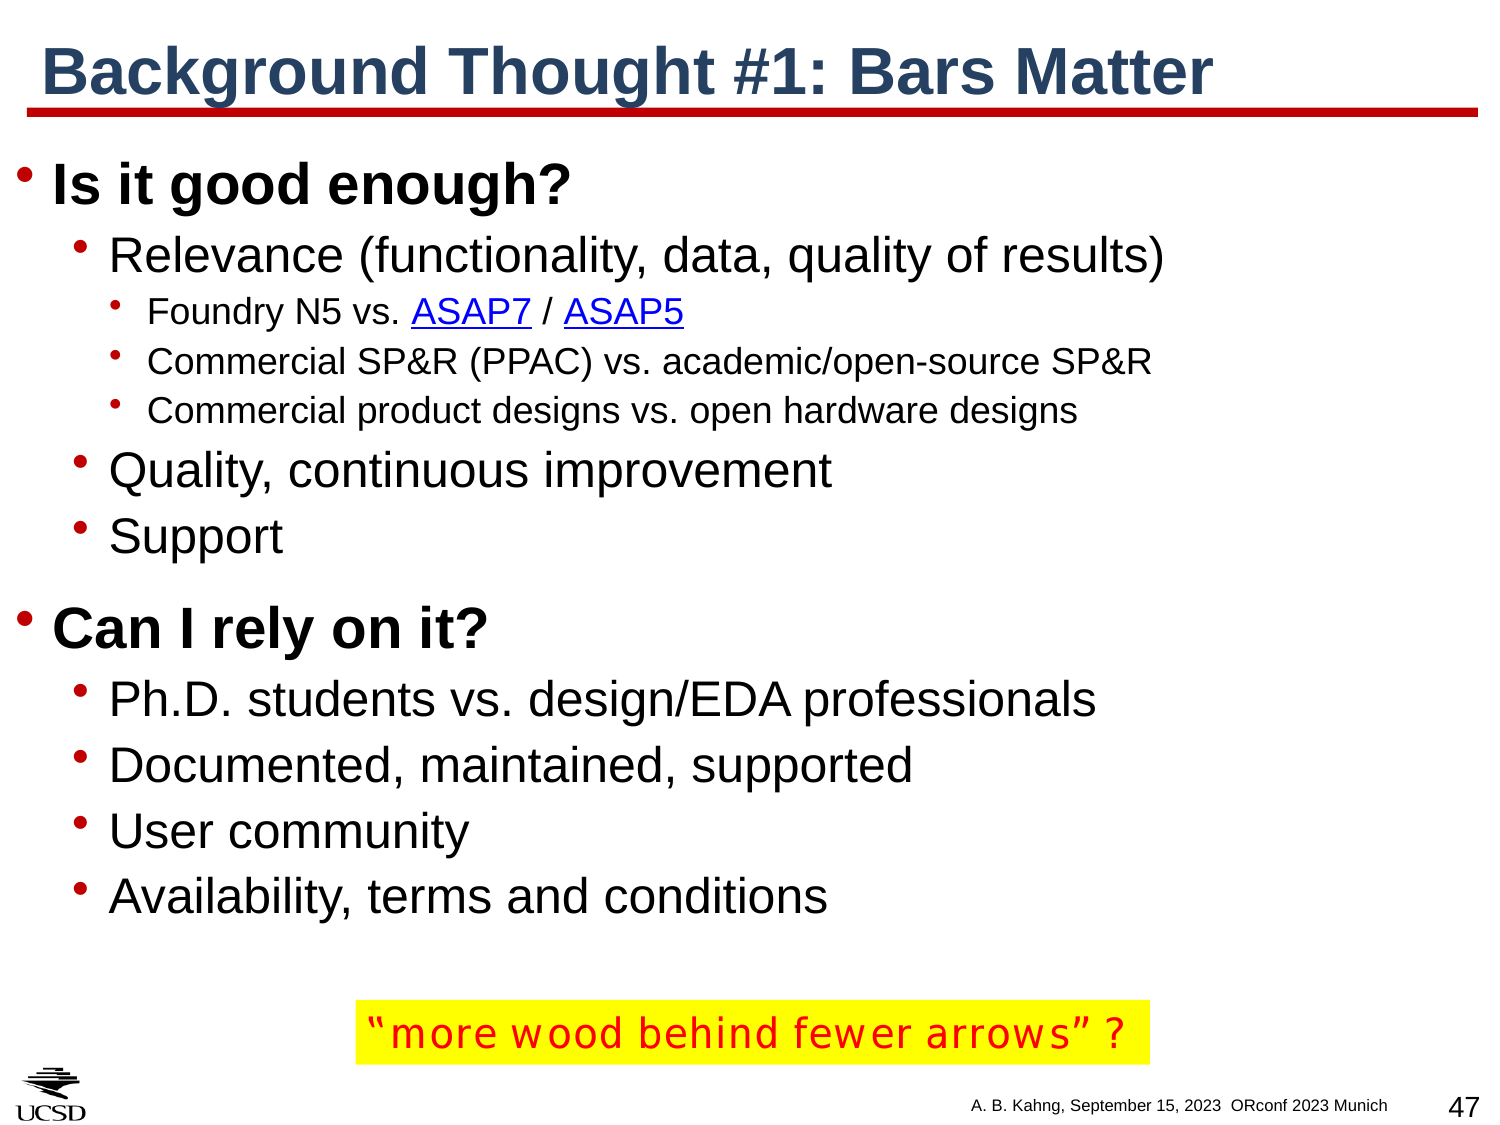

# Background Thought #1: Bars Matter
Is it good enough?
Relevance (functionality, data, quality of results)
Foundry N5 vs. ASAP7 / ASAP5
Commercial SP&R (PPAC) vs. academic/open-source SP&R
Commercial product designs vs. open hardware designs
Quality, continuous improvement
Support
Can I rely on it?
Ph.D. students vs. design/EDA professionals
Documented, maintained, supported
User community
Availability, terms and conditions

“more wood behind fewer arrows” ?